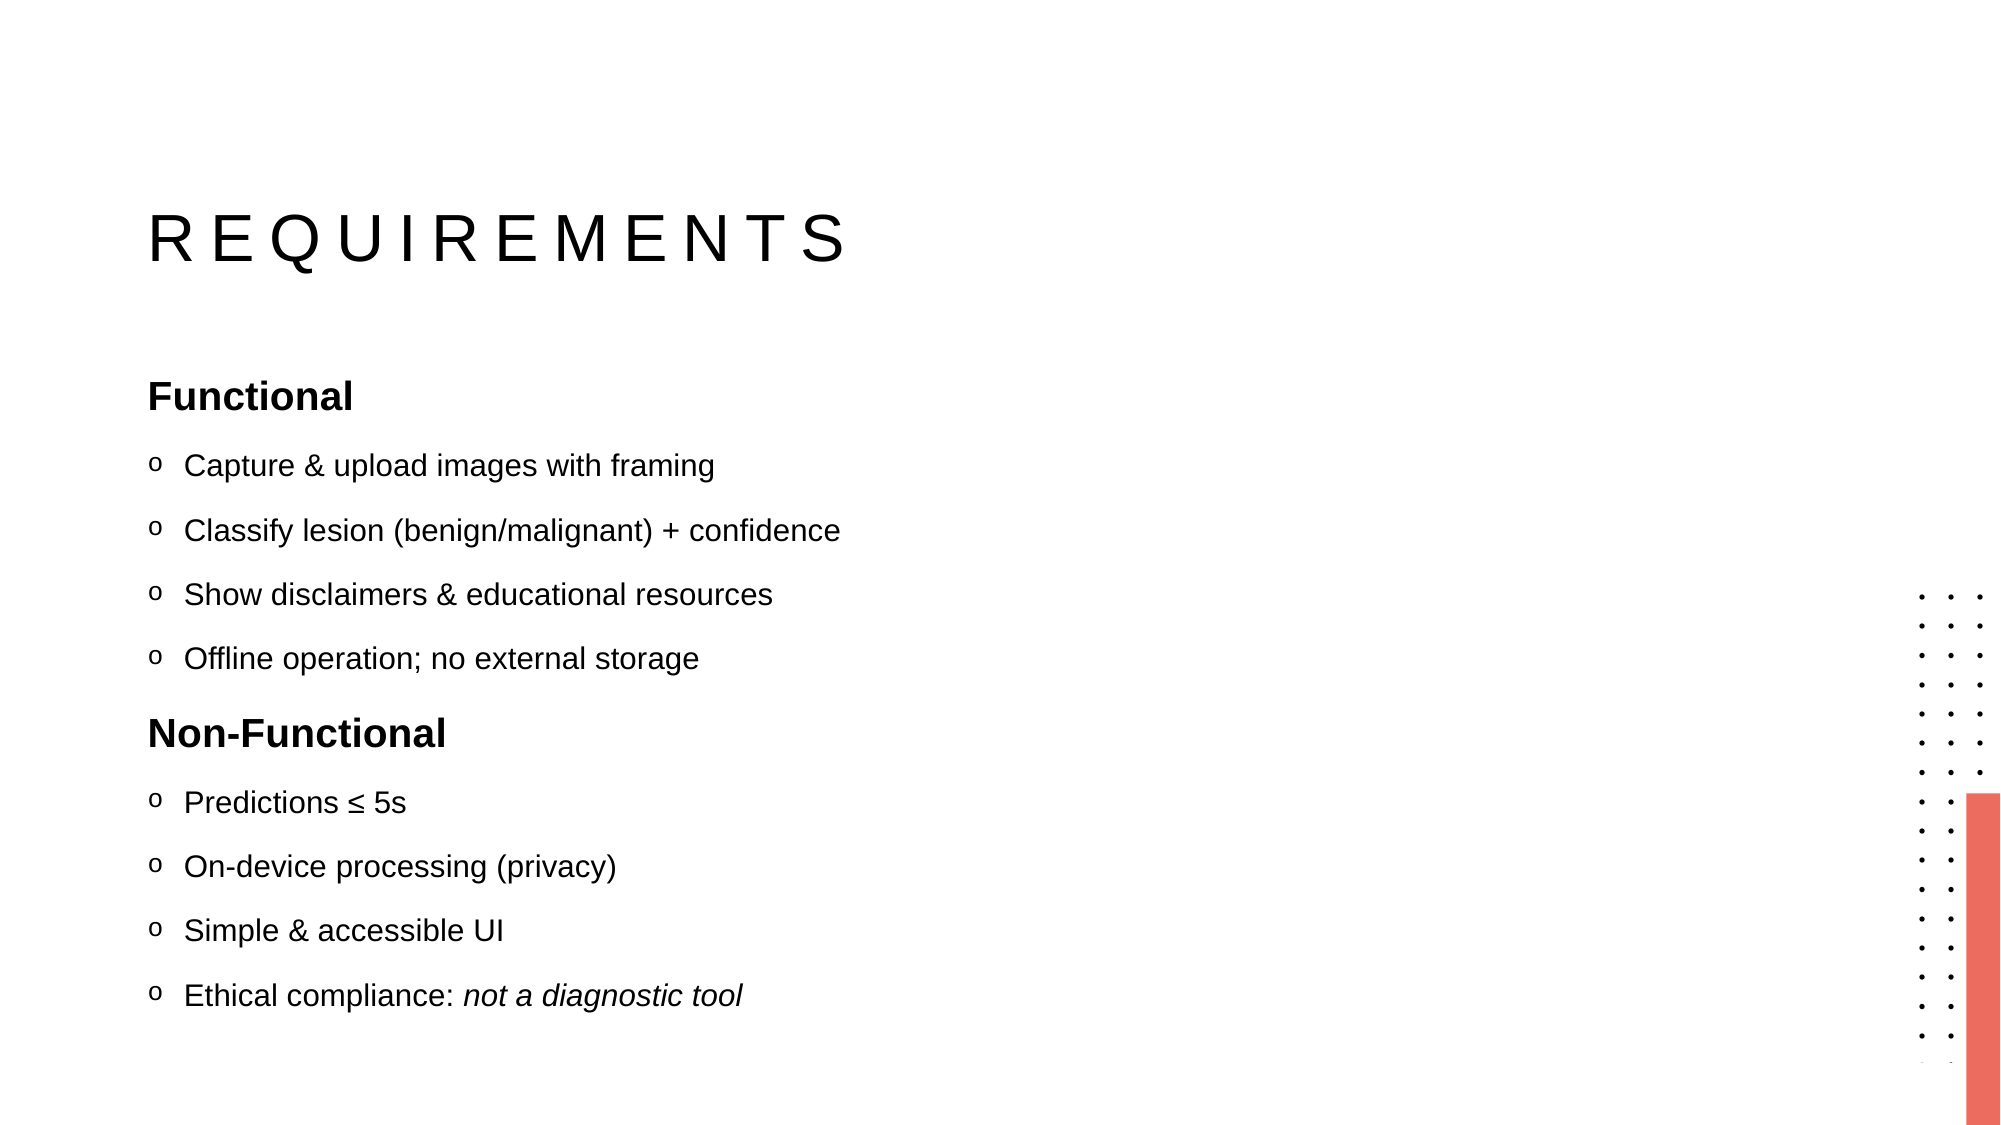

# Requirements
Functional
Capture & upload images with framing
Classify lesion (benign/malignant) + confidence
Show disclaimers & educational resources
Offline operation; no external storage
Non-Functional
Predictions ≤ 5s
On-device processing (privacy)
Simple & accessible UI
Ethical compliance: not a diagnostic tool